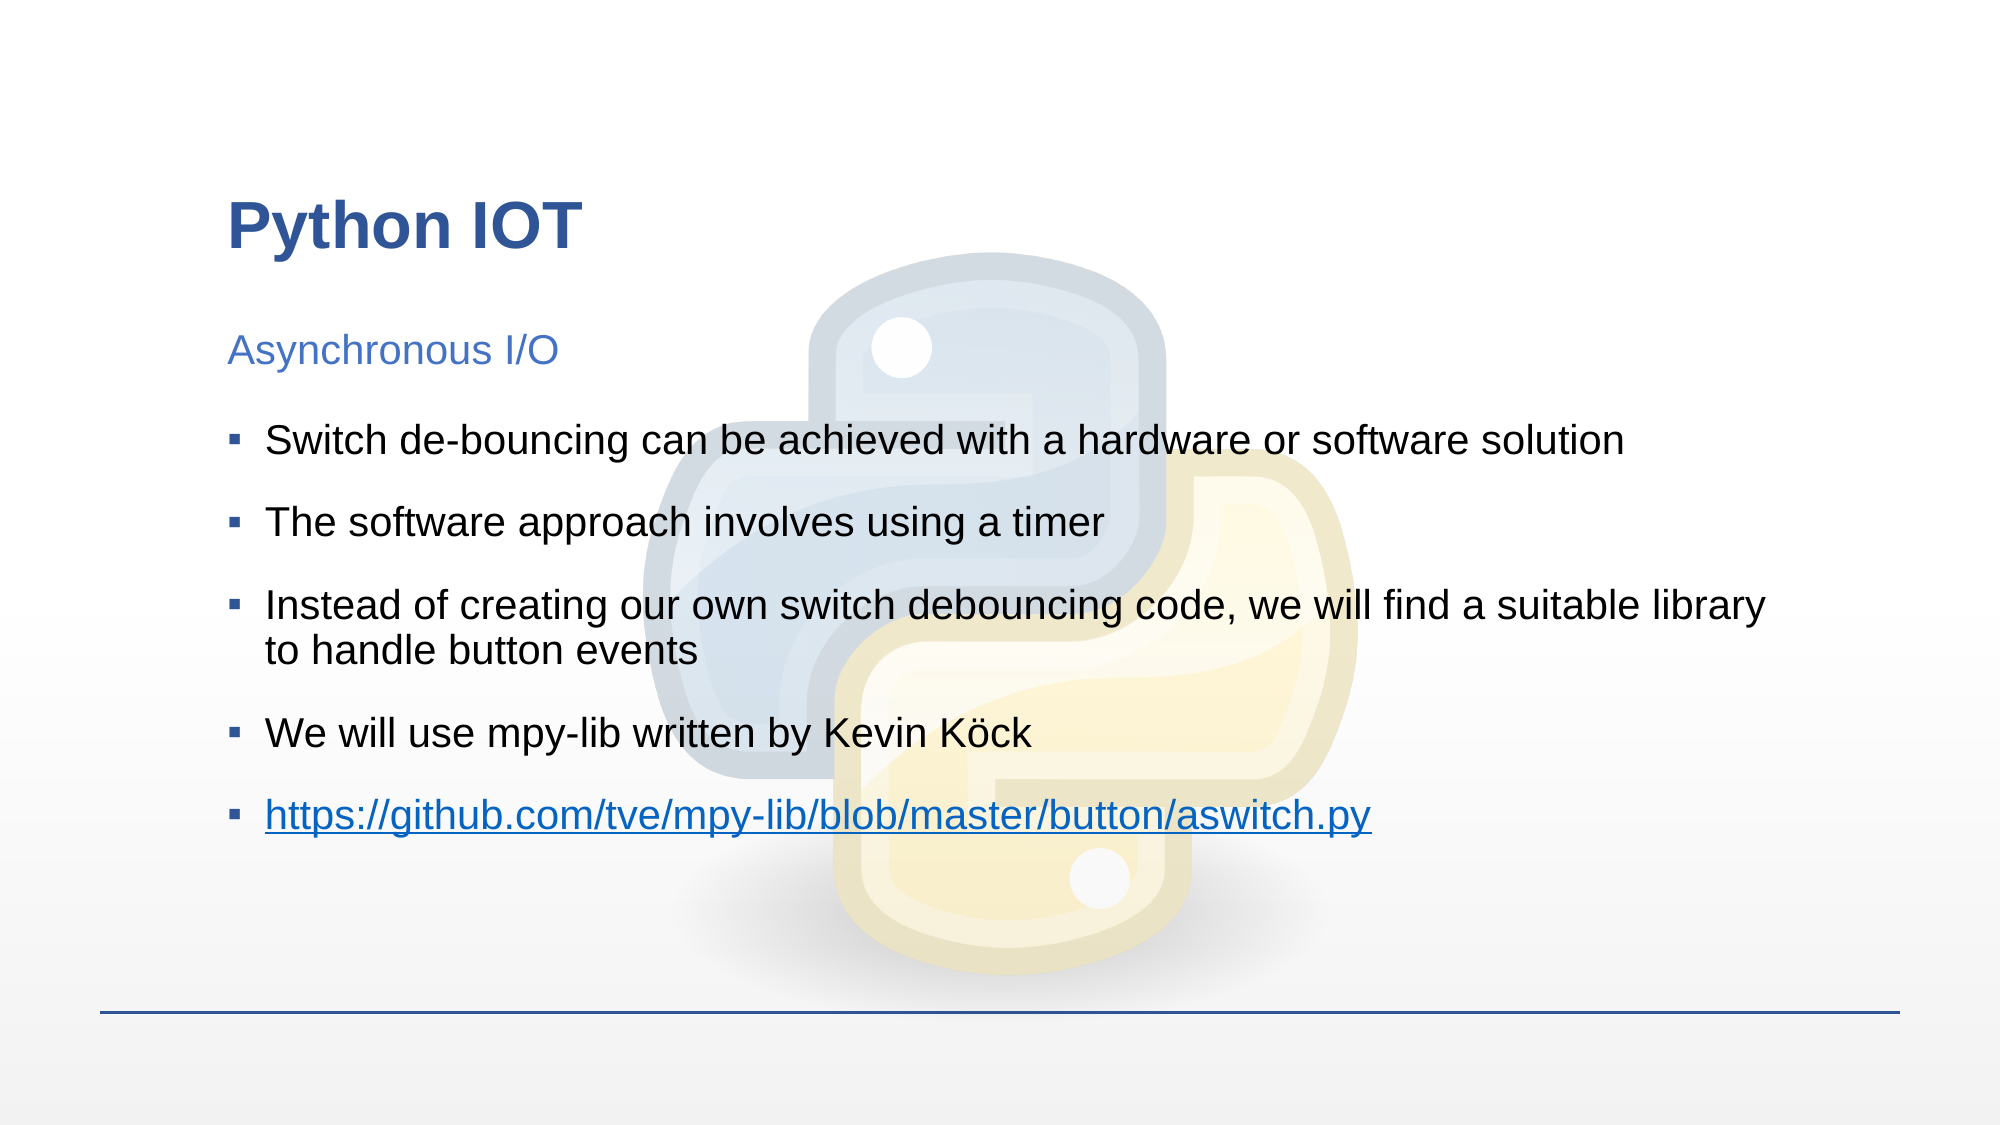

# Python IOT
Asynchronous I/O
Switch de-bouncing can be achieved with a hardware or software solution
The software approach involves using a timer
Instead of creating our own switch debouncing code, we will find a suitable library to handle button events
We will use mpy-lib written by Kevin Köck
https://github.com/tve/mpy-lib/blob/master/button/aswitch.py